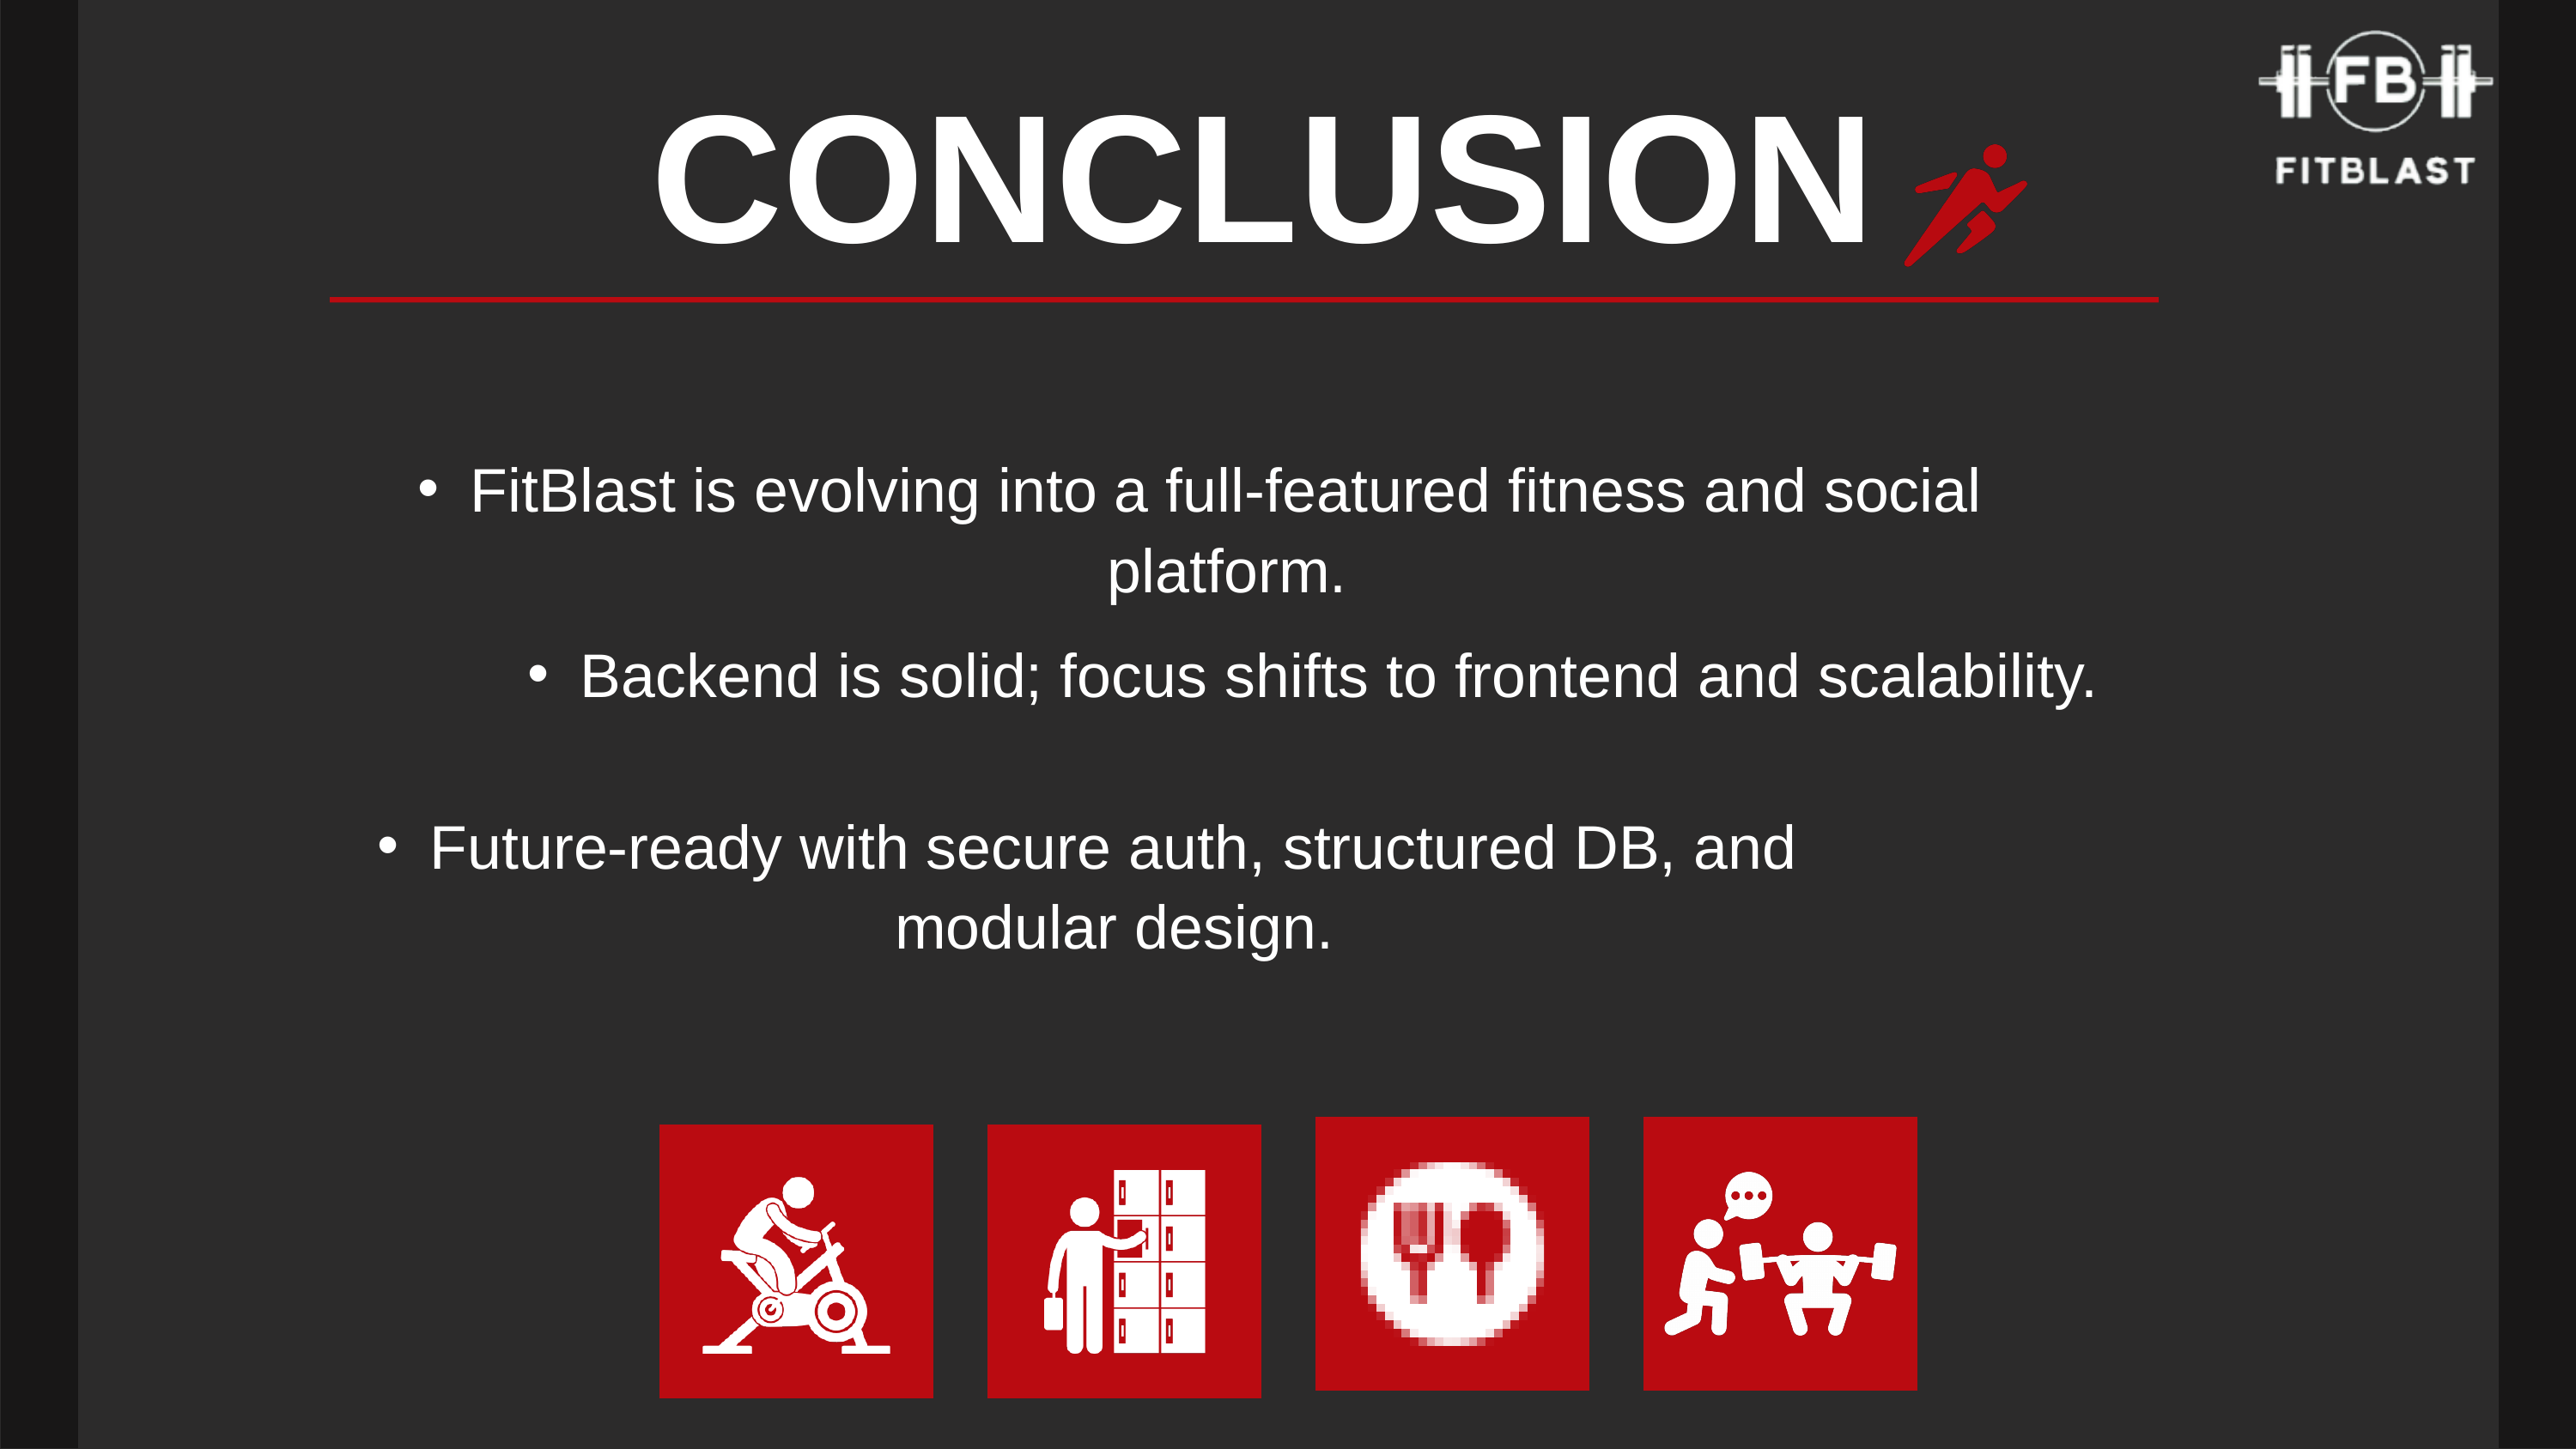

CONCLUSION

FitBlast is evolving into a full-featured fitness and social platform.
Backend is solid; focus shifts to frontend and scalability.
Future-ready with secure auth, structured DB, and modular design.